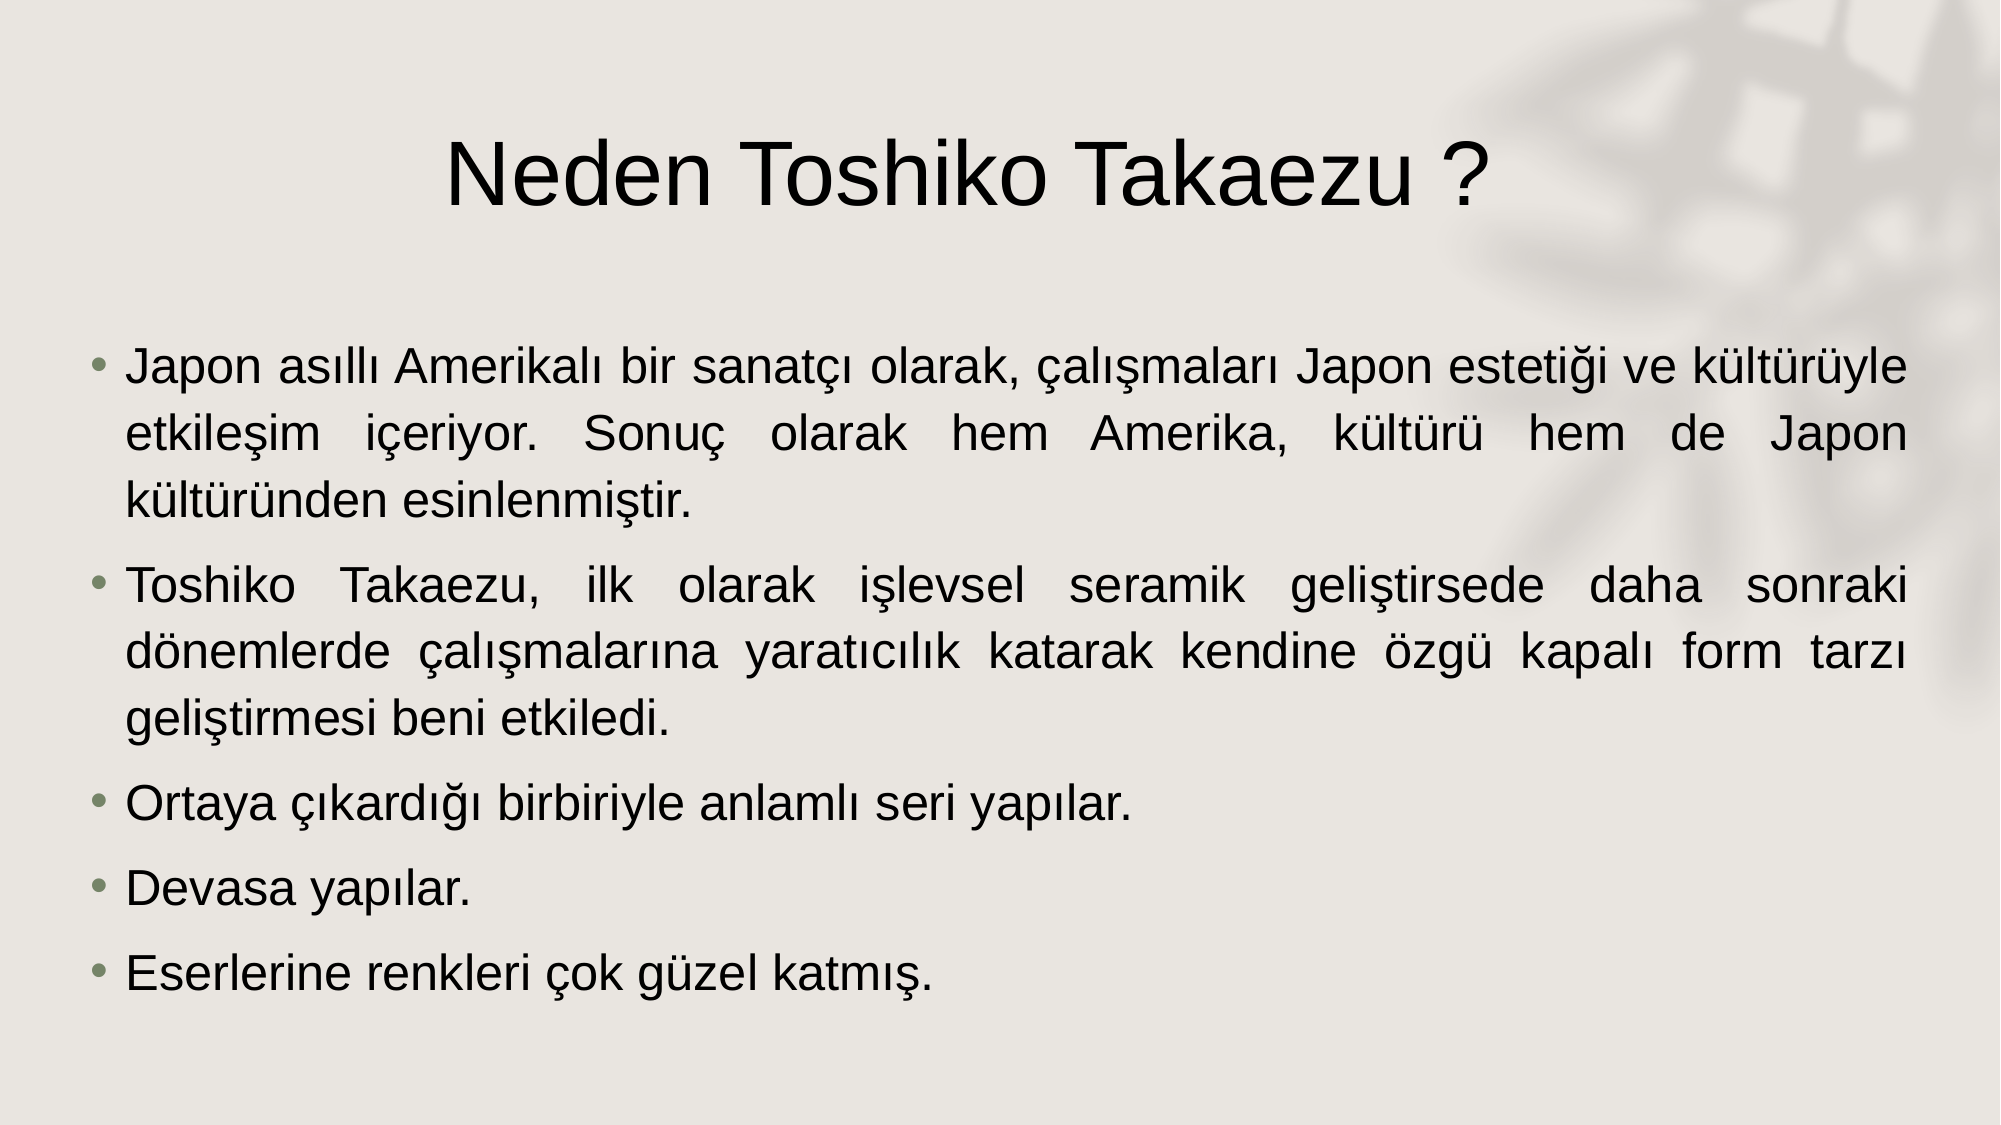

# Neden Toshiko Takaezu ?
Japon asıllı Amerikalı bir sanatçı olarak, çalışmaları Japon estetiği ve kültürüyle etkileşim içeriyor. Sonuç olarak hem Amerika, kültürü hem de Japon kültüründen esinlenmiştir.
Toshiko Takaezu, ilk olarak işlevsel seramik geliştirsede daha sonraki dönemlerde çalışmalarına yaratıcılık katarak kendine özgü kapalı form tarzı geliştirmesi beni etkiledi.
Ortaya çıkardığı birbiriyle anlamlı seri yapılar.
Devasa yapılar.
Eserlerine renkleri çok güzel katmış.